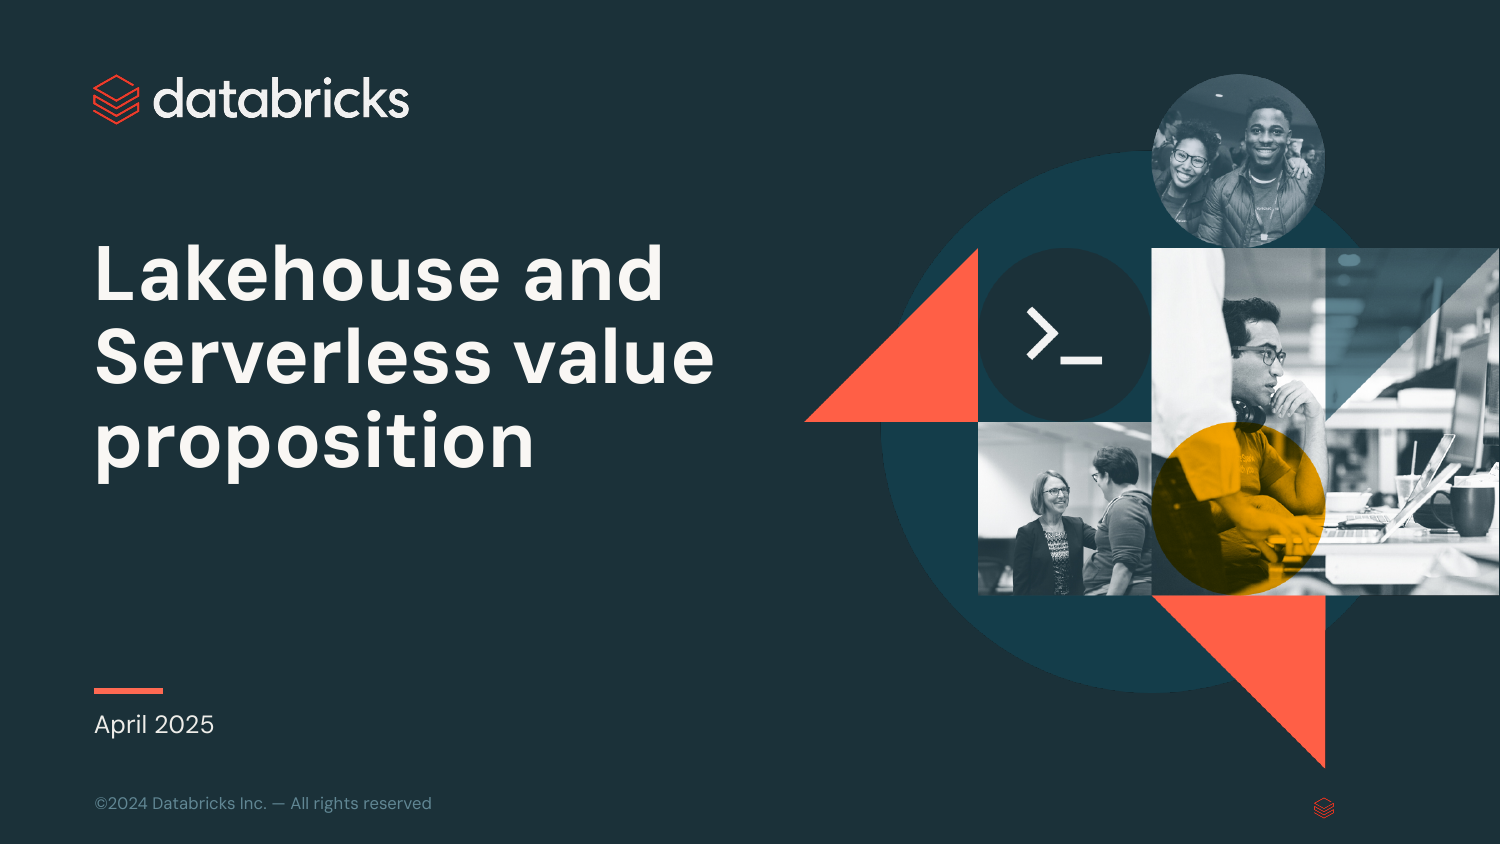

# Lakehouse and Serverless value proposition
April 2025